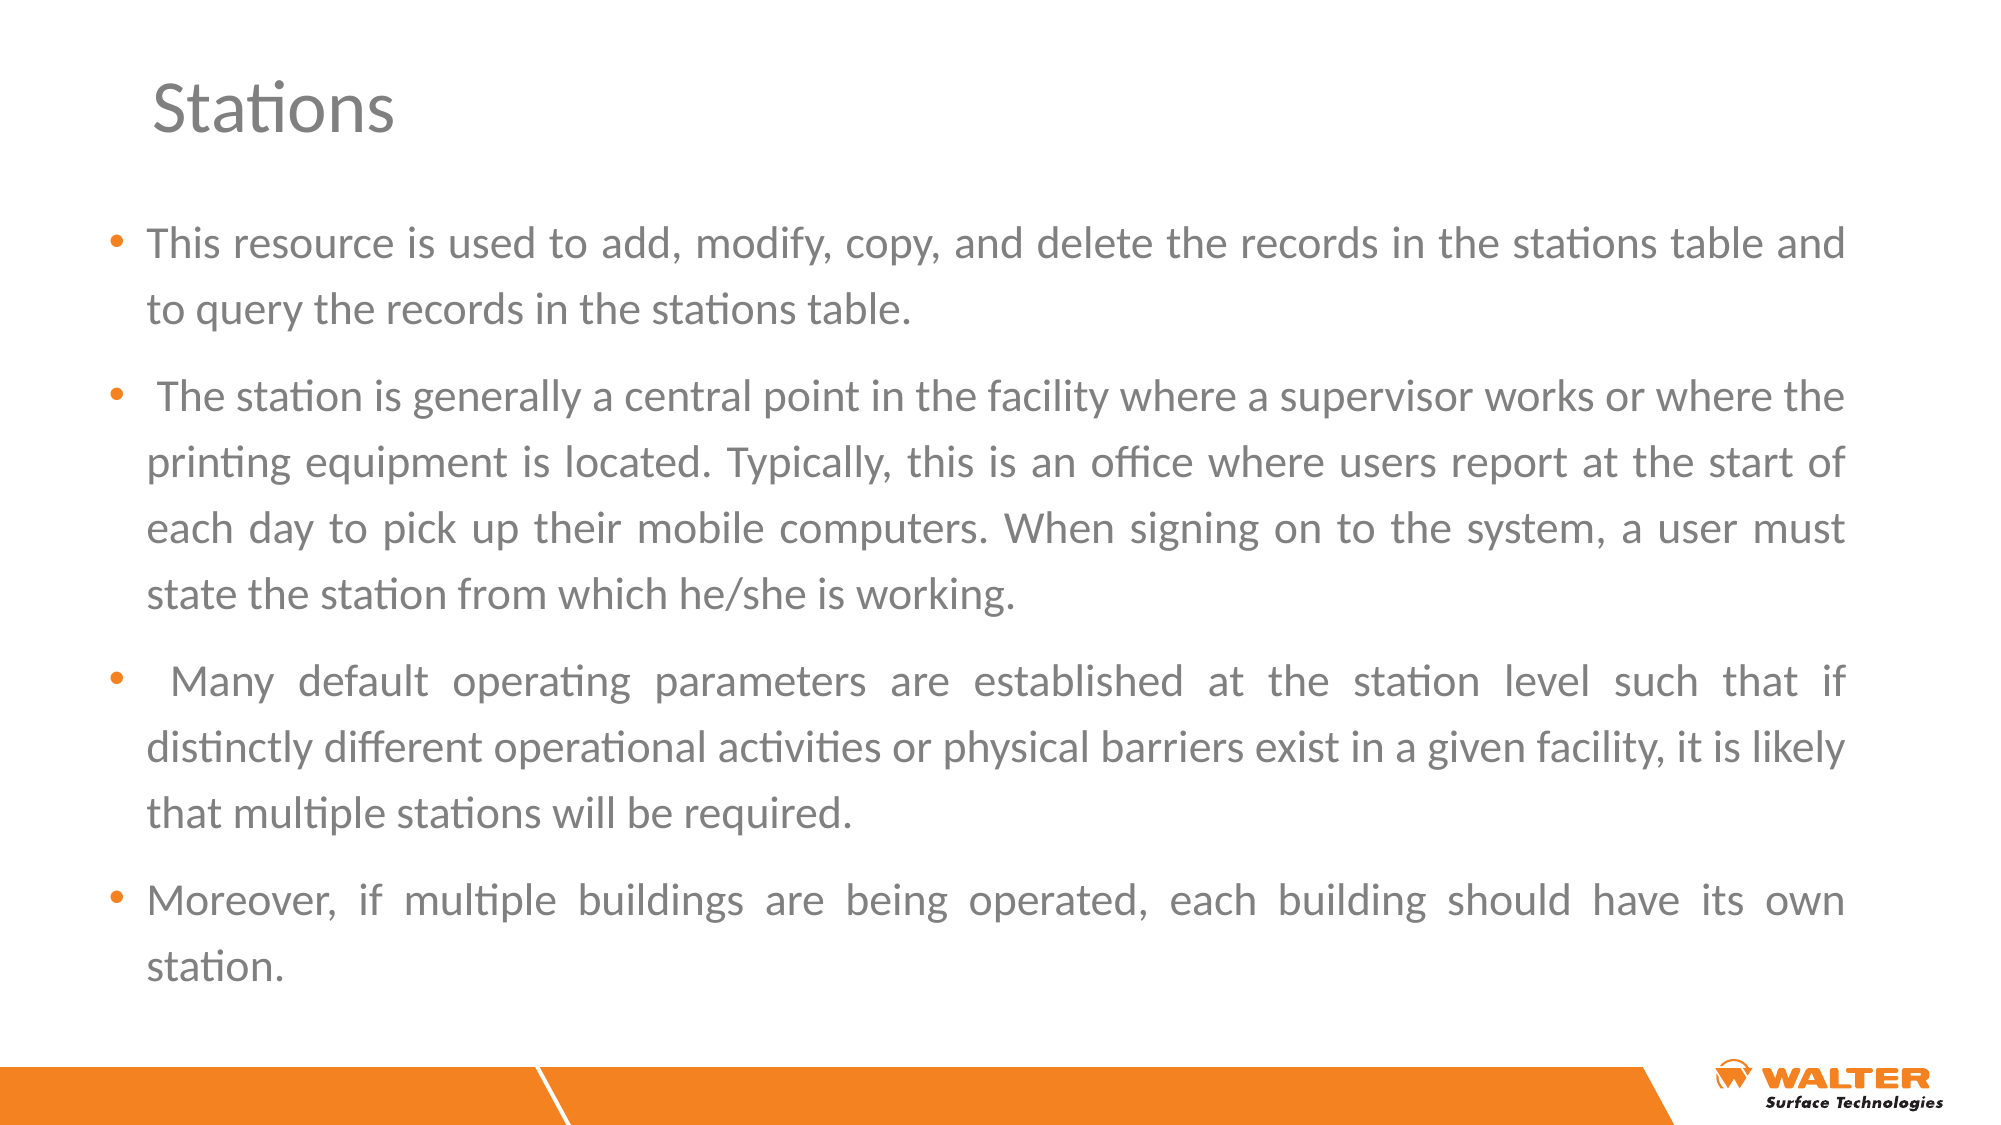

# Stations
This resource is used to add, modify, copy, and delete the records in the stations table and to query the records in the stations table.
 The station is generally a central point in the facility where a supervisor works or where the printing equipment is located. Typically, this is an office where users report at the start of each day to pick up their mobile computers. When signing on to the system, a user must state the station from which he/she is working.
 Many default operating parameters are established at the station level such that if distinctly different operational activities or physical barriers exist in a given facility, it is likely that multiple stations will be required.
Moreover, if multiple buildings are being operated, each building should have its own station.